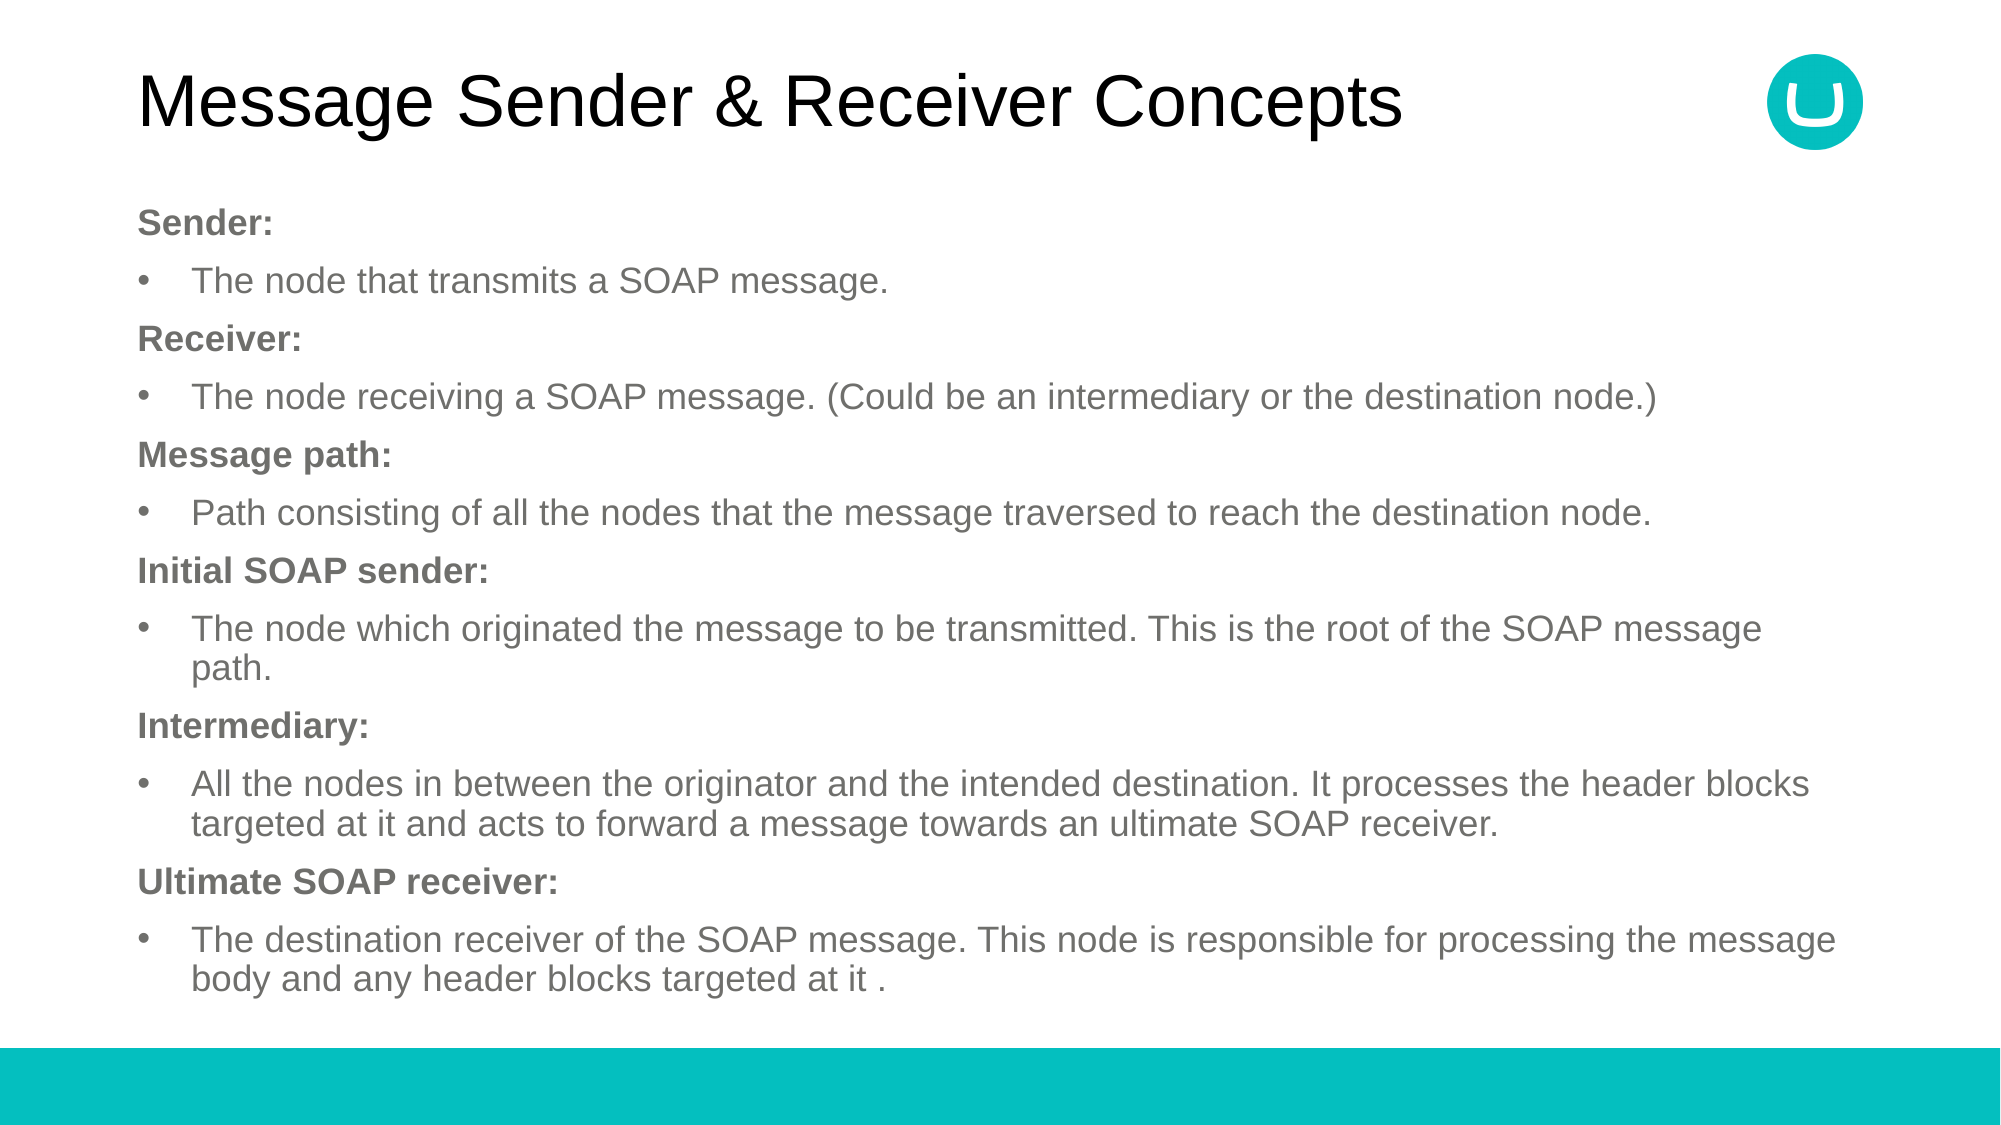

# Message Sender & Receiver Concepts
Sender:
The node that transmits a SOAP message.
Receiver:
The node receiving a SOAP message. (Could be an intermediary or the destination node.)
Message path:
Path consisting of all the nodes that the message traversed to reach the destination node.
Initial SOAP sender:
The node which originated the message to be transmitted. This is the root of the SOAP message path.
Intermediary:
All the nodes in between the originator and the intended destination. It processes the header blocks targeted at it and acts to forward a message towards an ultimate SOAP receiver.
Ultimate SOAP receiver:
The destination receiver of the SOAP message. This node is responsible for processing the message body and any header blocks targeted at it .